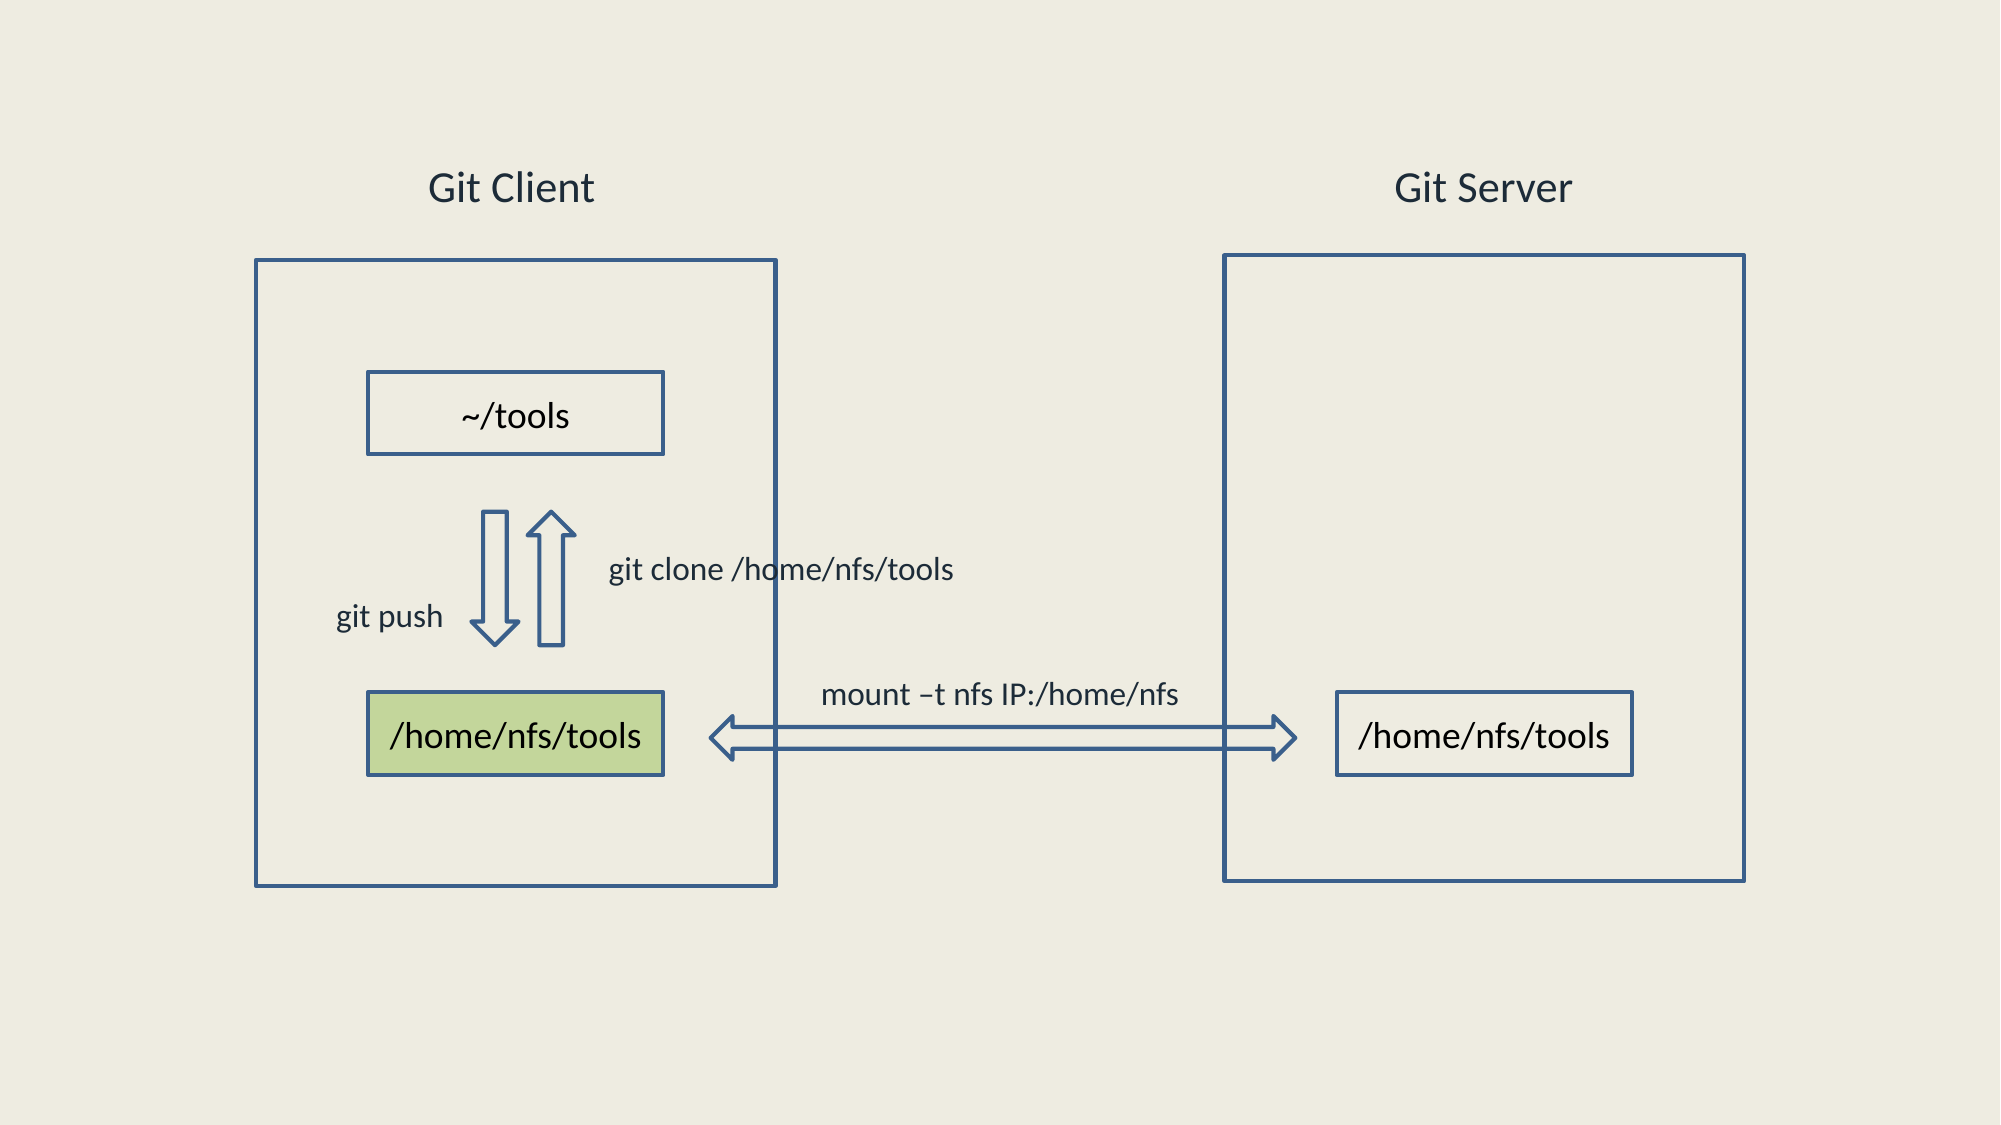

Git Server

mount –t nfs IP:/home/nfs
/home/nfs/tools

Git Client

~/tools
git clone /home/nfs/tools

git push
/home/nfs/tools